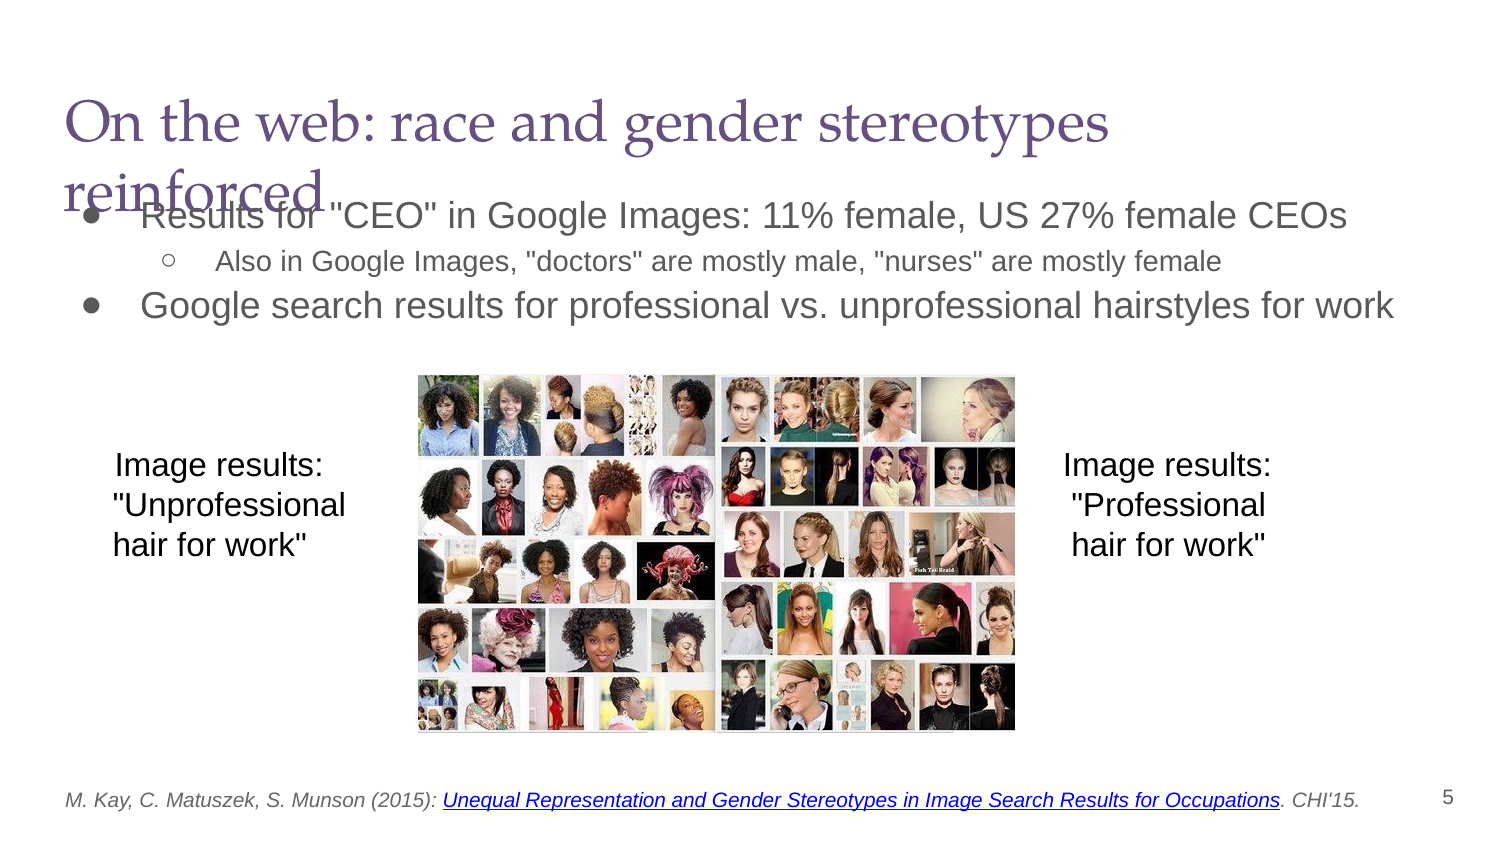

# On the web: race and gender stereotypes reinforced
Results for "CEO" in Google Images: 11% female, US 27% female CEOs
Also in Google Images, "doctors" are mostly male, "nurses" are mostly female
Google search results for professional vs. unprofessional hairstyles for work

Image results:  "Unprofessional  hair for work"
Image results:  "Professional  hair for work"
5
M. Kay, C. Matuszek, S. Munson (2015): Unequal Representation and Gender Stereotypes in Image Search Results for Occupations. CHI'15.